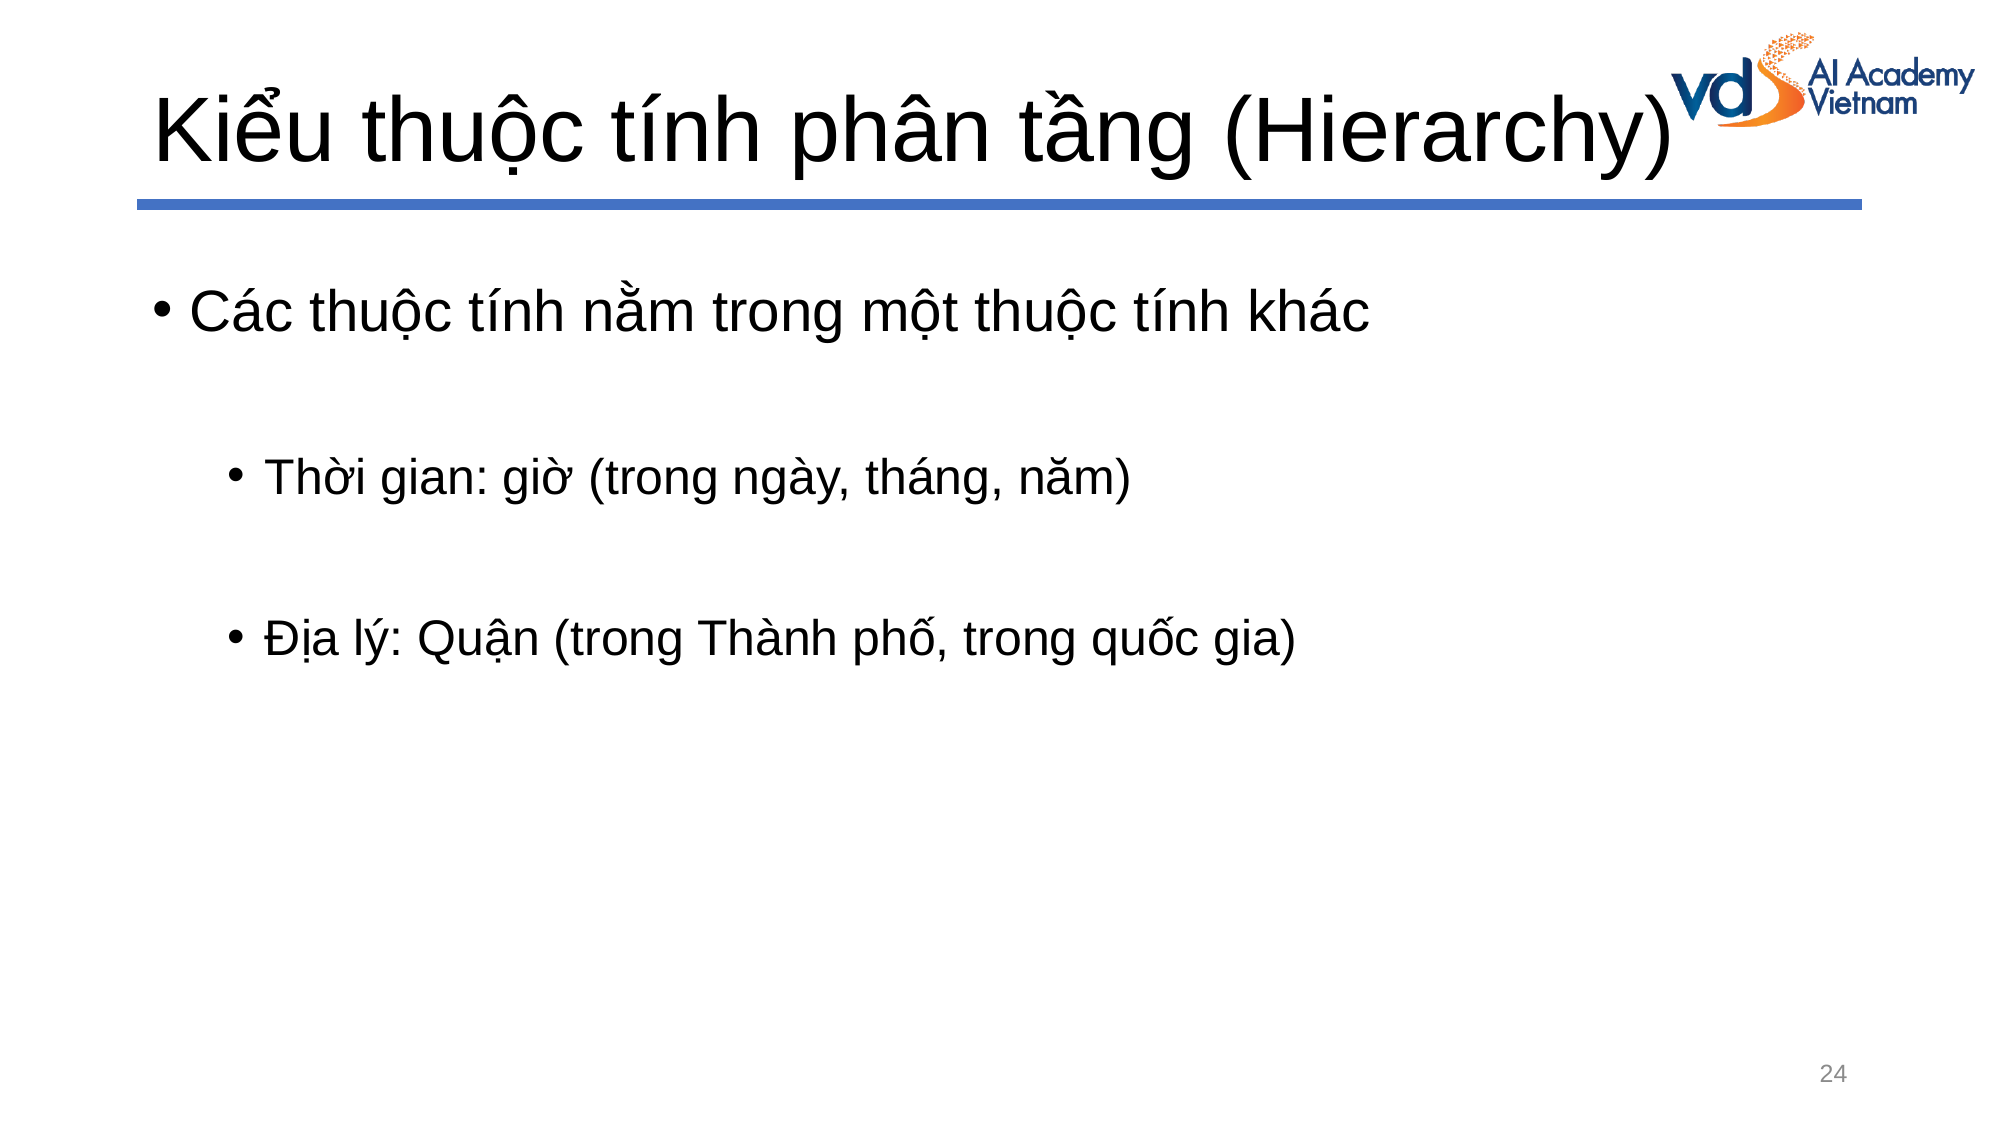

# Kiểu thuộc tính phân tầng (Hierarchy)
Các thuộc tính nằm trong một thuộc tính khác

Thời gian: giờ (trong ngày, tháng, năm)

Địa lý: Quận (trong Thành phố, trong quốc gia)
24